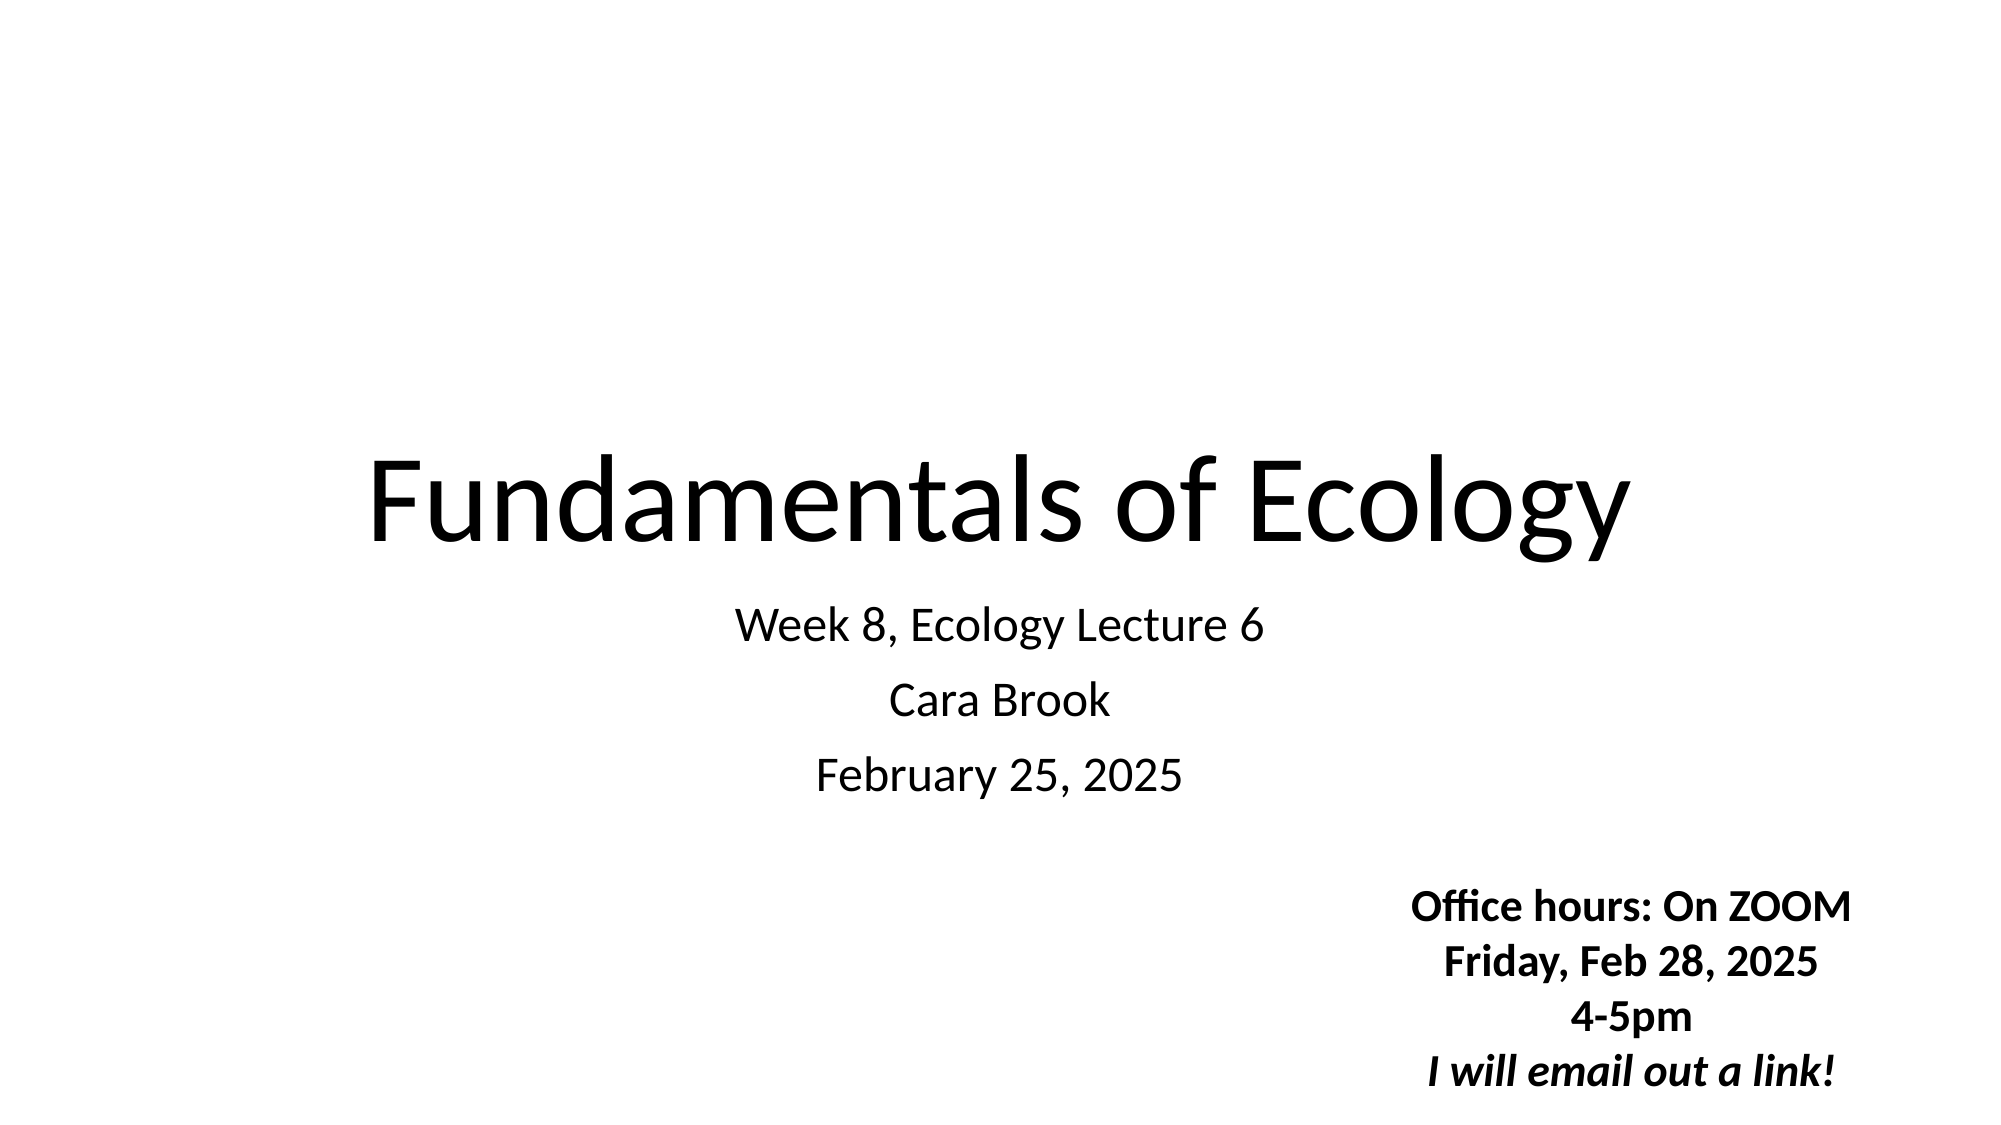

# Fundamentals of Ecology
Week 8, Ecology Lecture 6
Cara Brook
February 25, 2025
Office hours: On ZOOM
Friday, Feb 28, 2025
4-5pm
I will email out a link!